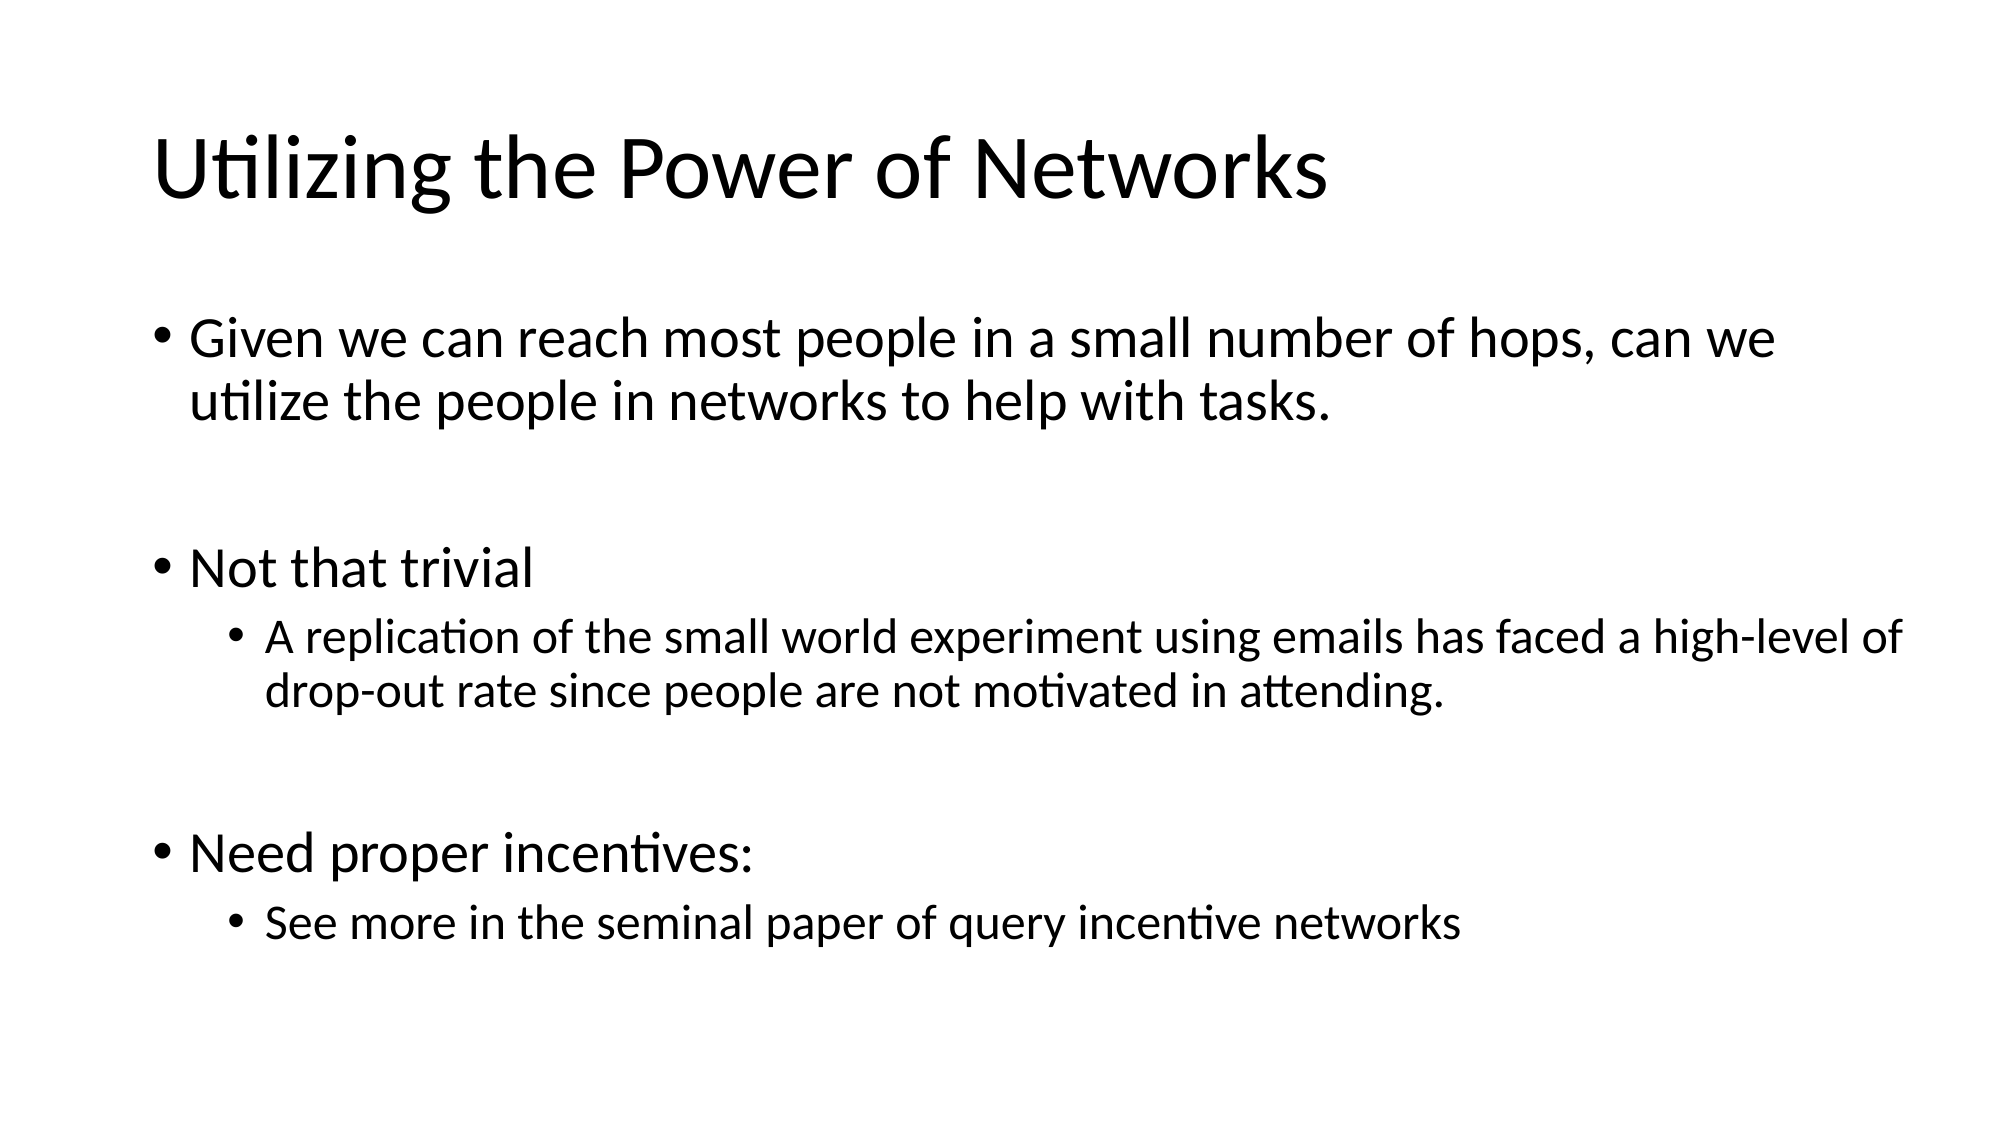

# Utilizing the Power of Networks
Given we can reach most people in a small number of hops, can we utilize the people in networks to help with tasks.

Not that trivial
A replication of the small world experiment using emails has faced a high-level of drop-out rate since people are not motivated in attending.

Need proper incentives:
See more in the seminal paper of query incentive networks